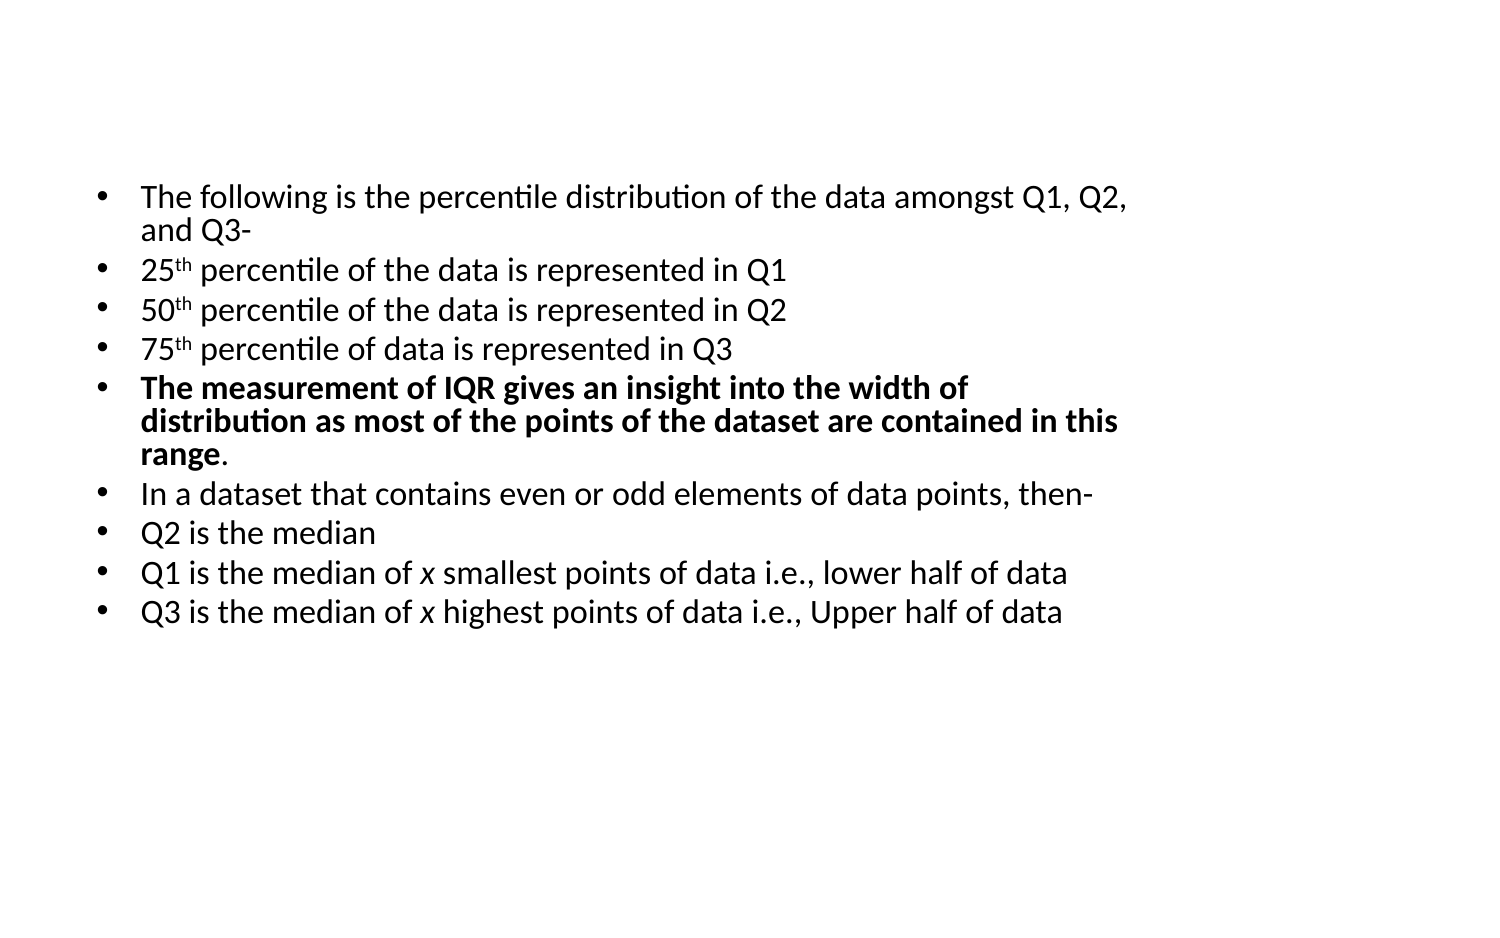

The following is the percentile distribution of the data amongst Q1, Q2, and Q3-
25th percentile of the data is represented in Q1
50th percentile of the data is represented in Q2
75th percentile of data is represented in Q3
The measurement of IQR gives an insight into the width of distribution as most of the points of the dataset are contained in this range.
In a dataset that contains even or odd elements of data points, then-
Q2 is the median
Q1 is the median of x smallest points of data i.e., lower half of data
Q3 is the median of x highest points of data i.e., Upper half of data